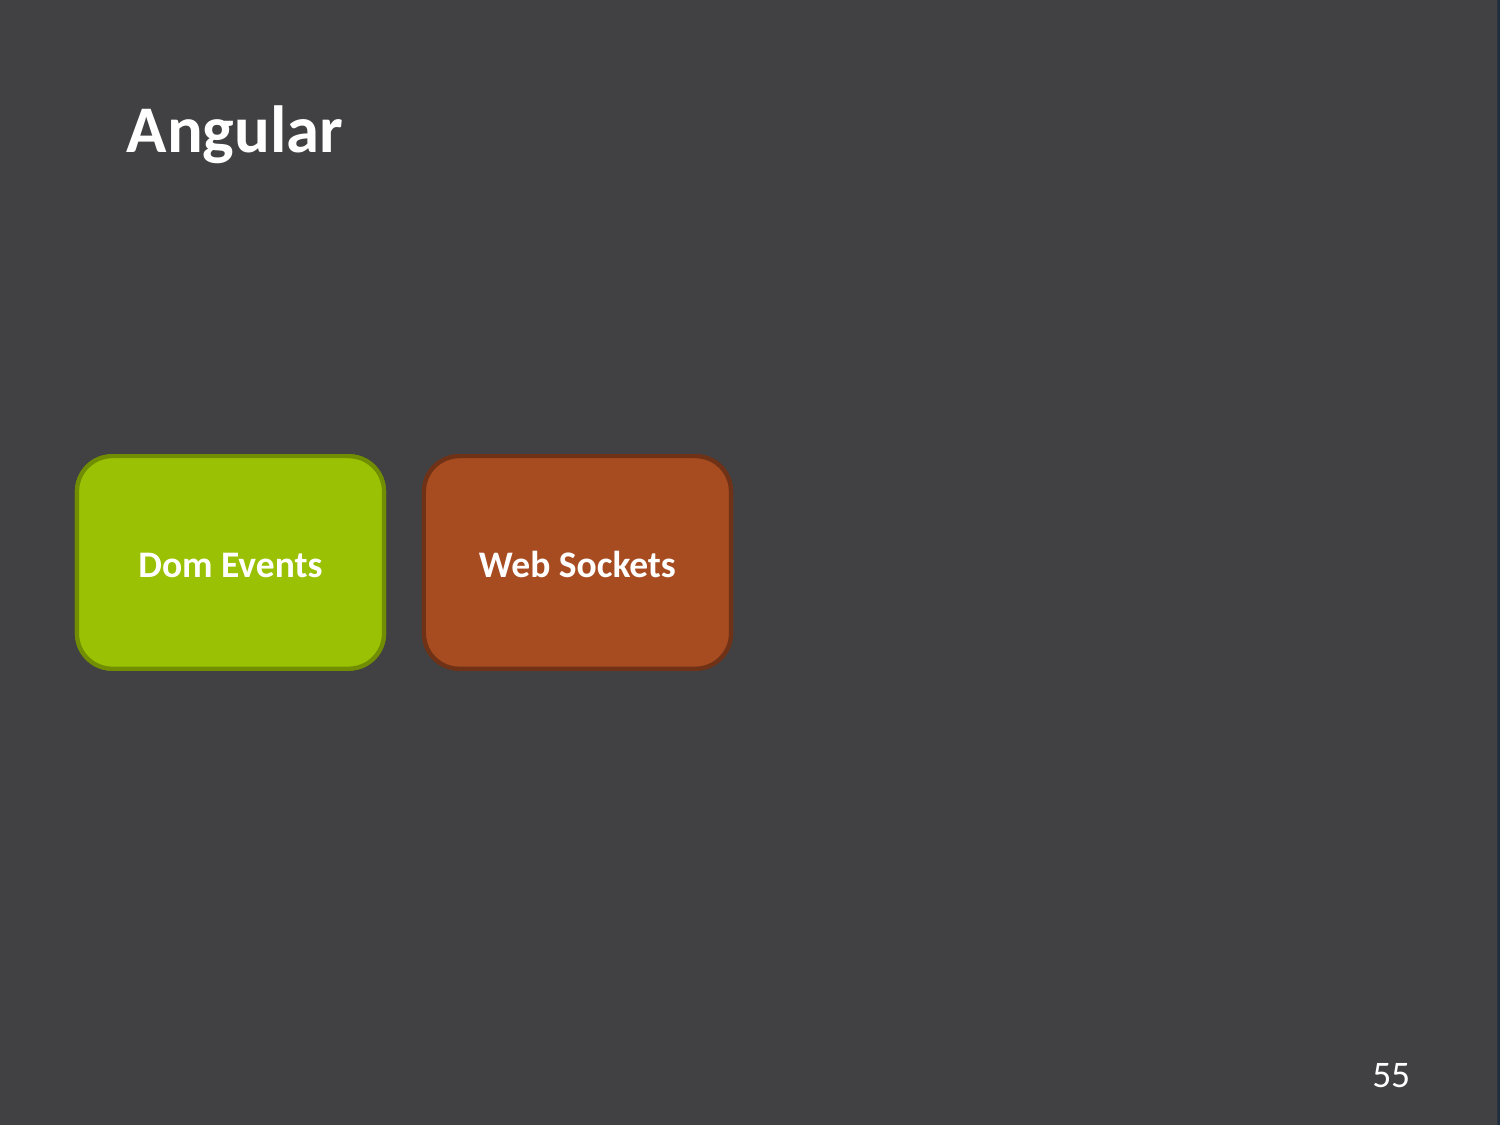

Angular
Dom Events
Dom Events
Web Sockets
Web Sockets
55